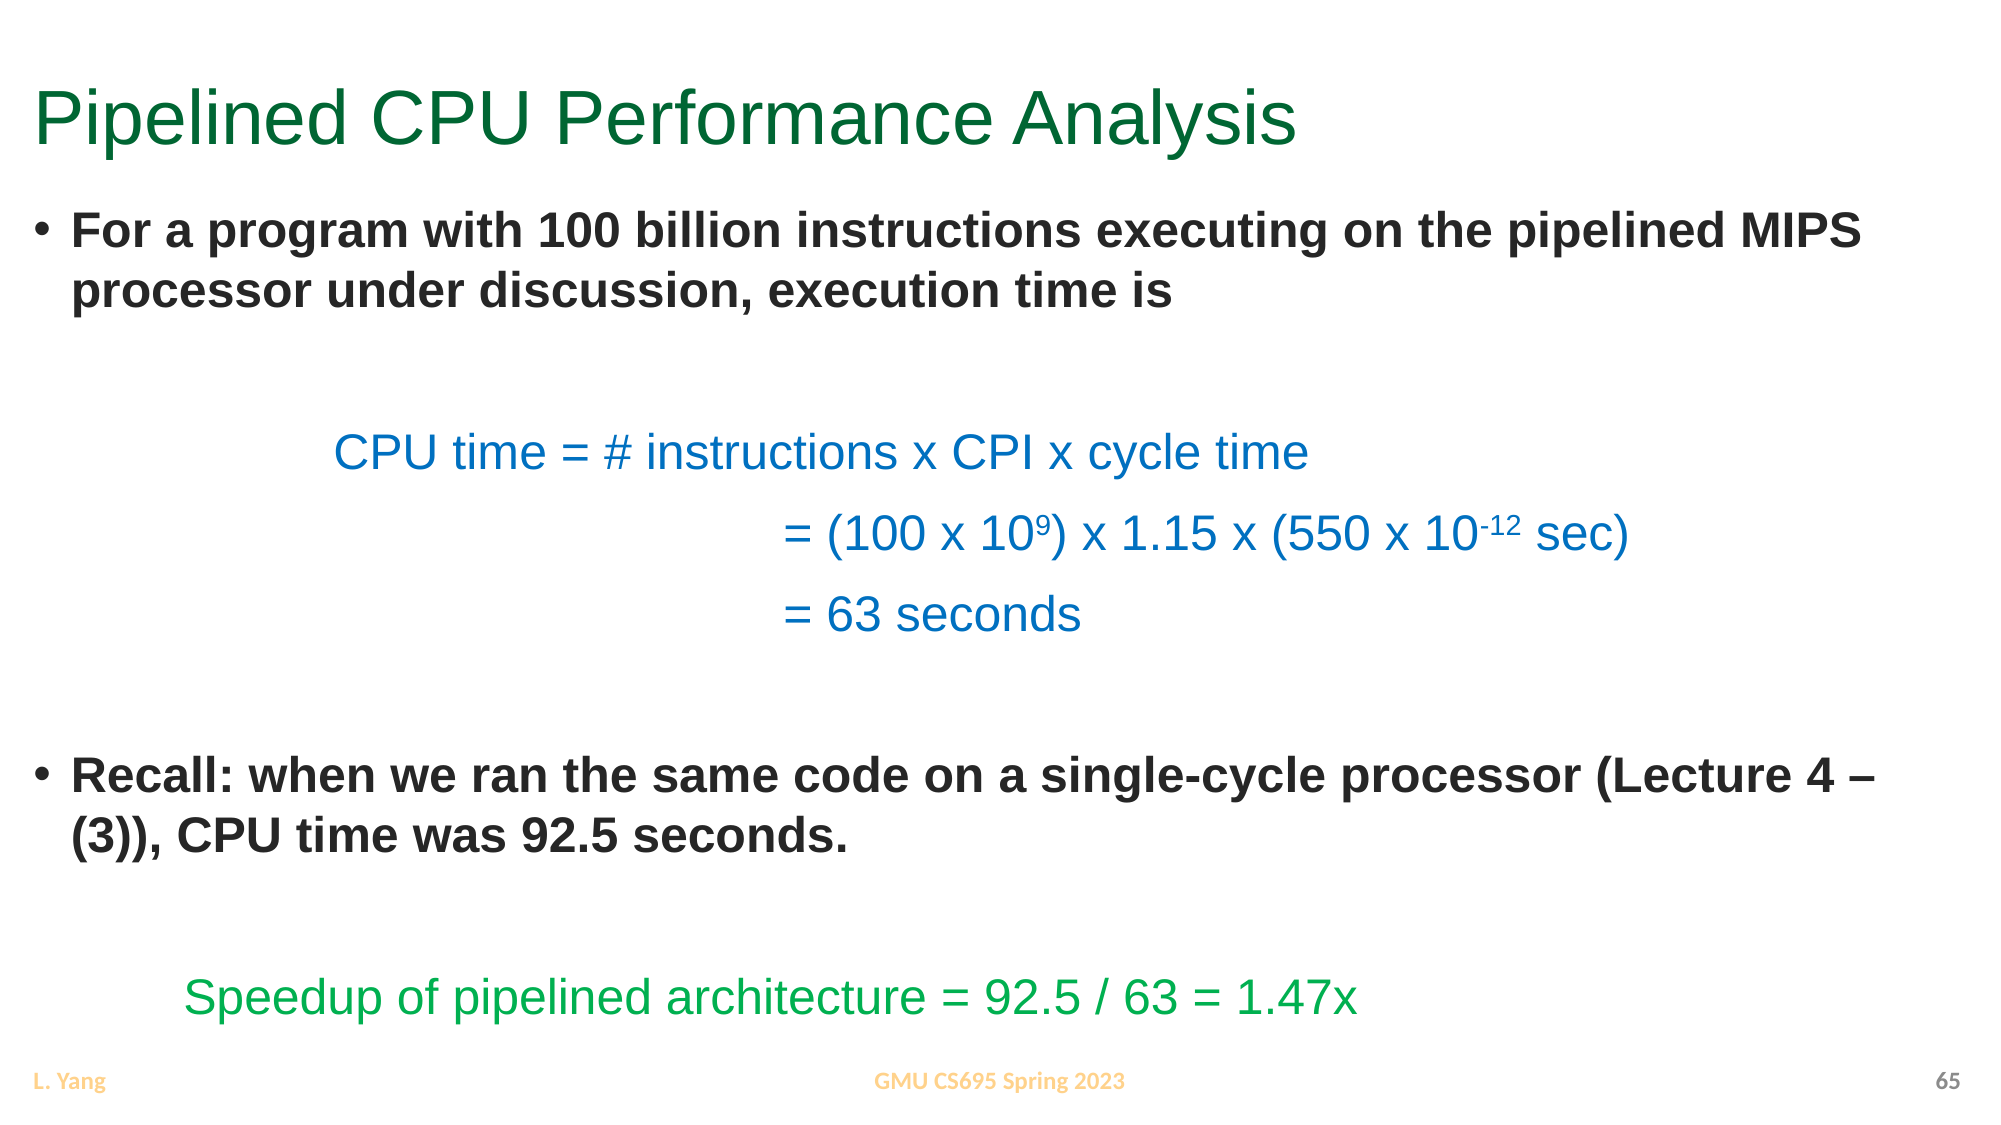

# Pipelined CPU Performance Analysis
For a program with 100 billion instructions executing on the pipelined MIPS processor under discussion, execution time is

		CPU time = # instructions x CPI x cycle time
				 	= (100 x 109) x 1.15 x (550 x 10-12 sec)
					= 63 seconds

Recall: when we ran the same code on a single-cycle processor (Lecture 4 – (3)), CPU time was 92.5 seconds.

	Speedup of pipelined architecture = 92.5 / 63 = 1.47x

65
GMU CS695 Spring 2023
L. Yang